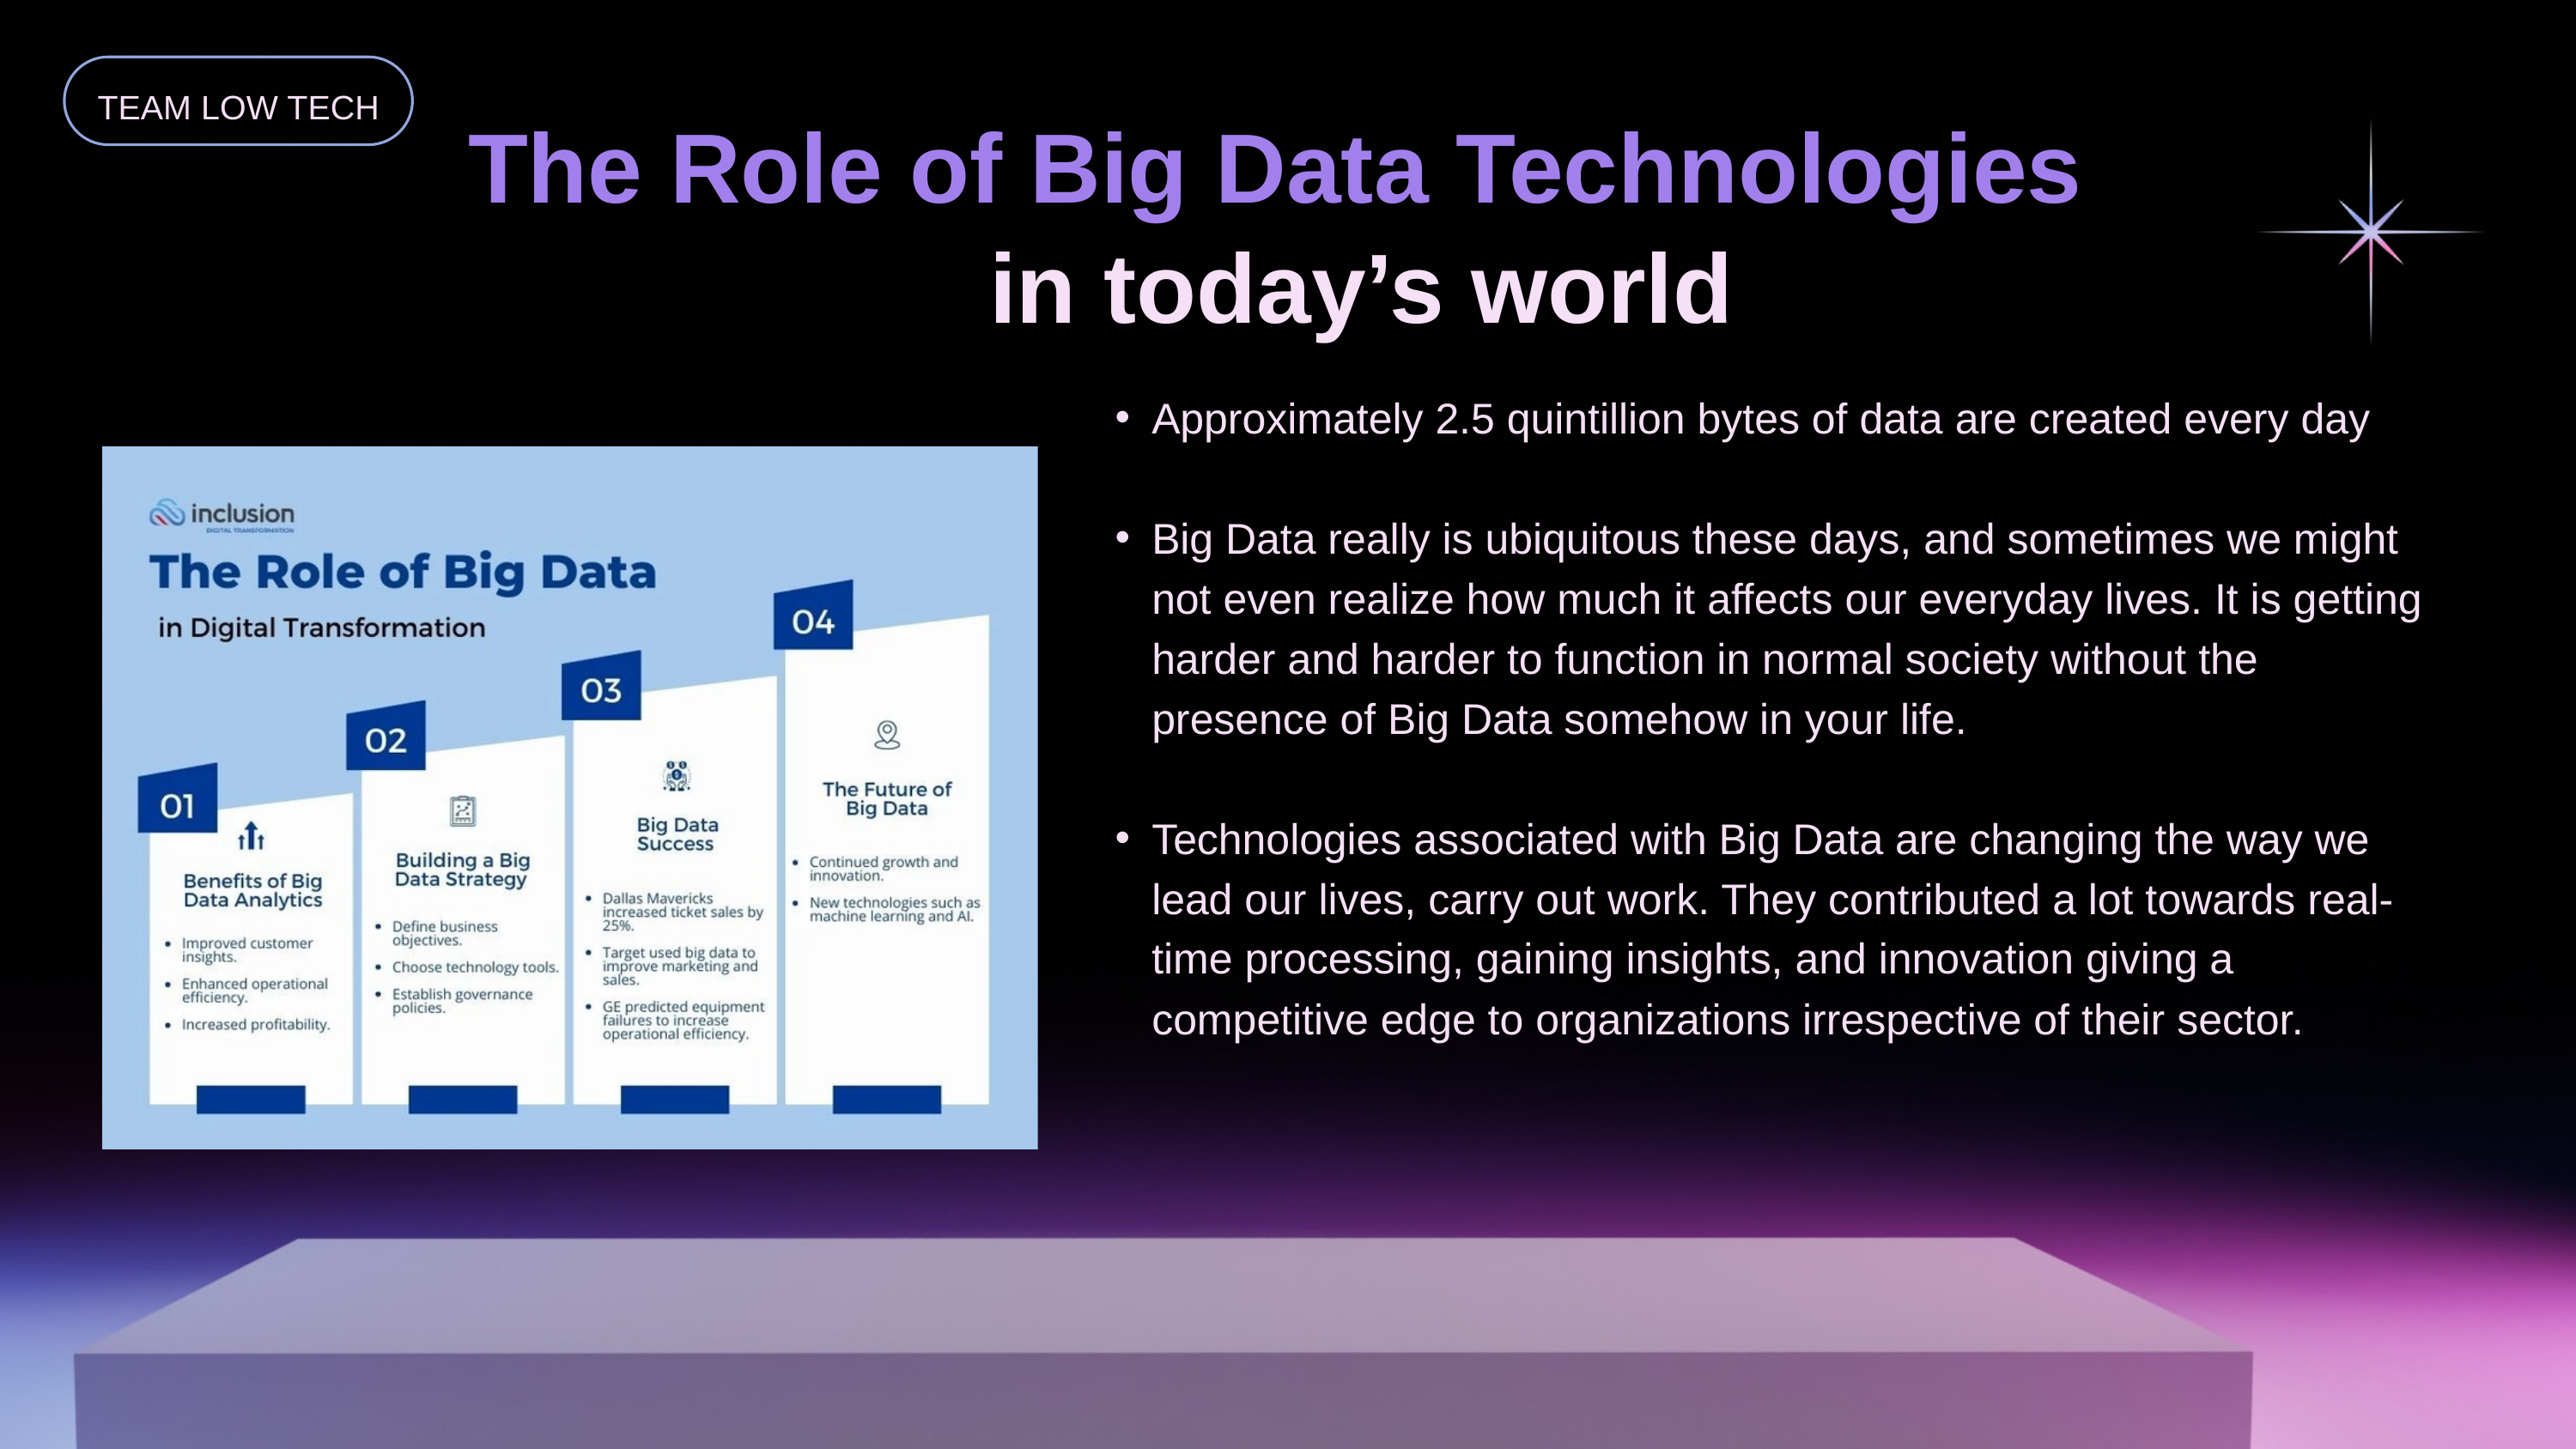

TEAM LOW TECH
The Role of Big Data Technologies

in today’s world
Approximately 2.5 quintillion bytes of data are created every day

Big Data really is ubiquitous these days, and sometimes we might not even realize how much it affects our everyday lives. It is getting harder and harder to function in normal society without the presence of Big Data somehow in your life.

Technologies associated with Big Data are changing the way we lead our lives, carry out work. They contributed a lot towards real-time processing, gaining insights, and innovation giving a competitive edge to organizations irrespective of their sector.